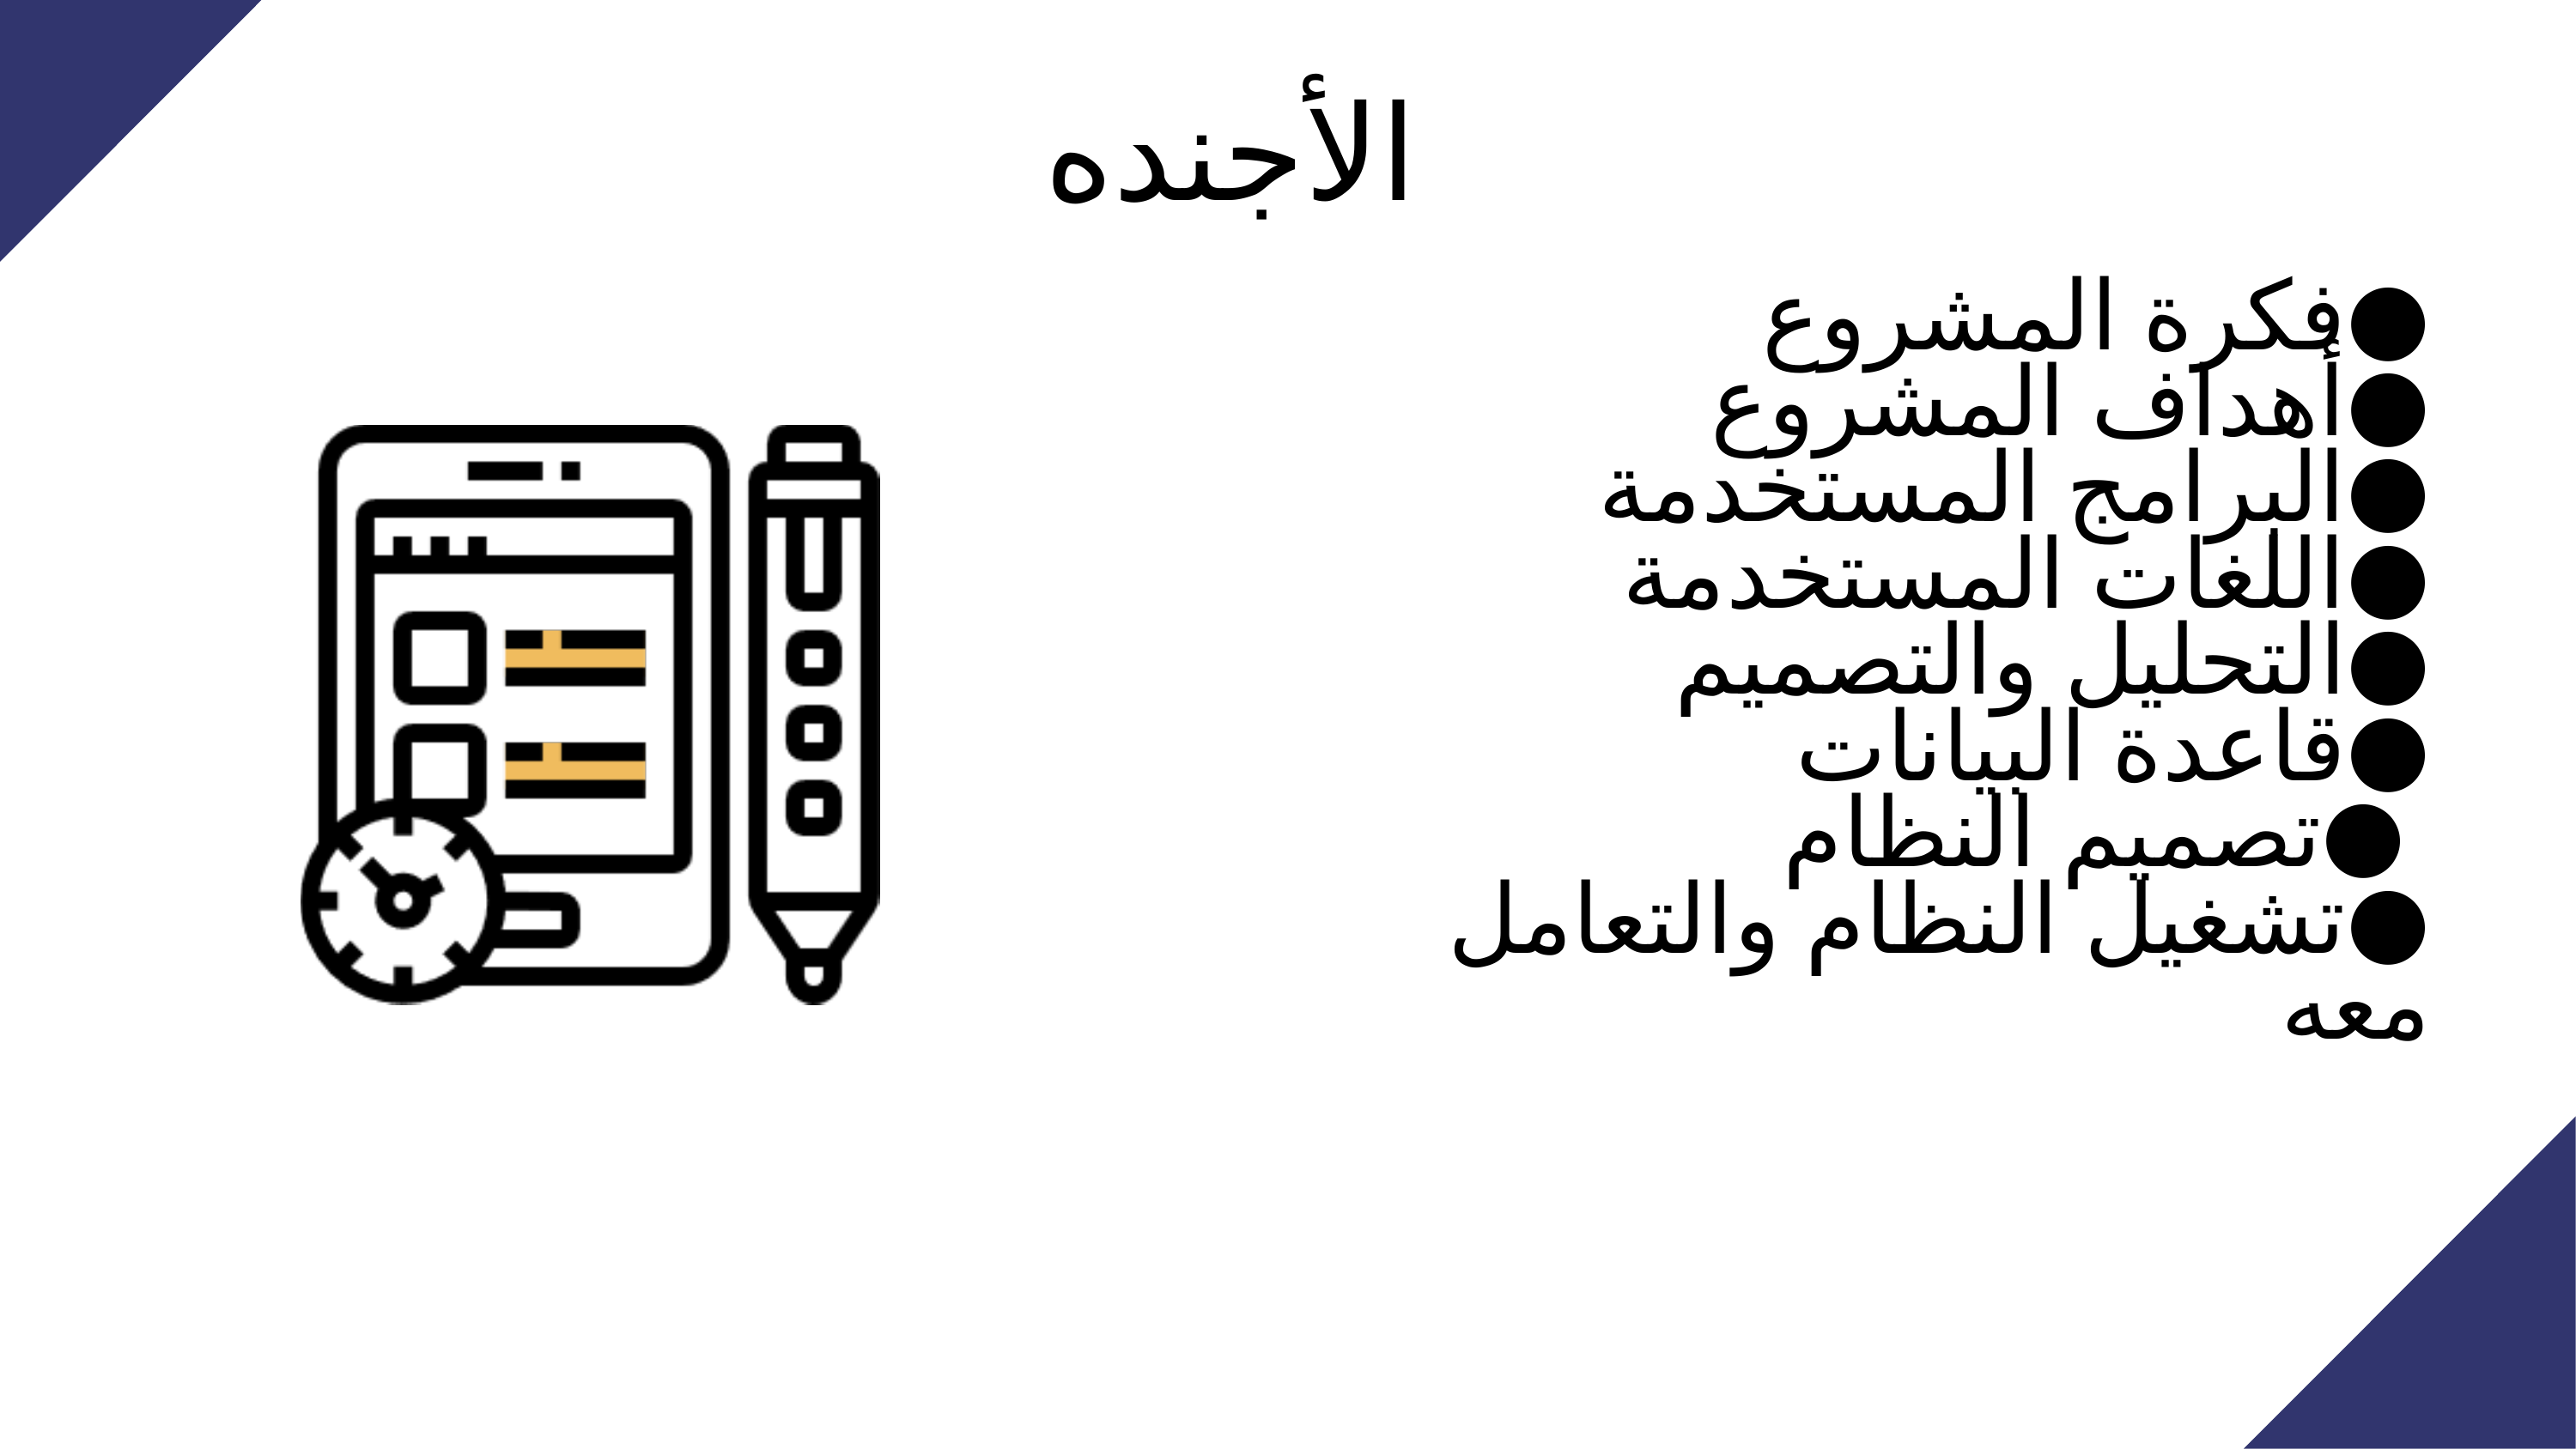

الأجنده

●فكرة المشروع
●أهداف المشروع
●البرامج المستخدمة
●اللغات المستخدمة
●التحليل والتصميم
●قاعدة البيانات
 ●تصميم النظام
●تشغيل النظام والتعامل معه